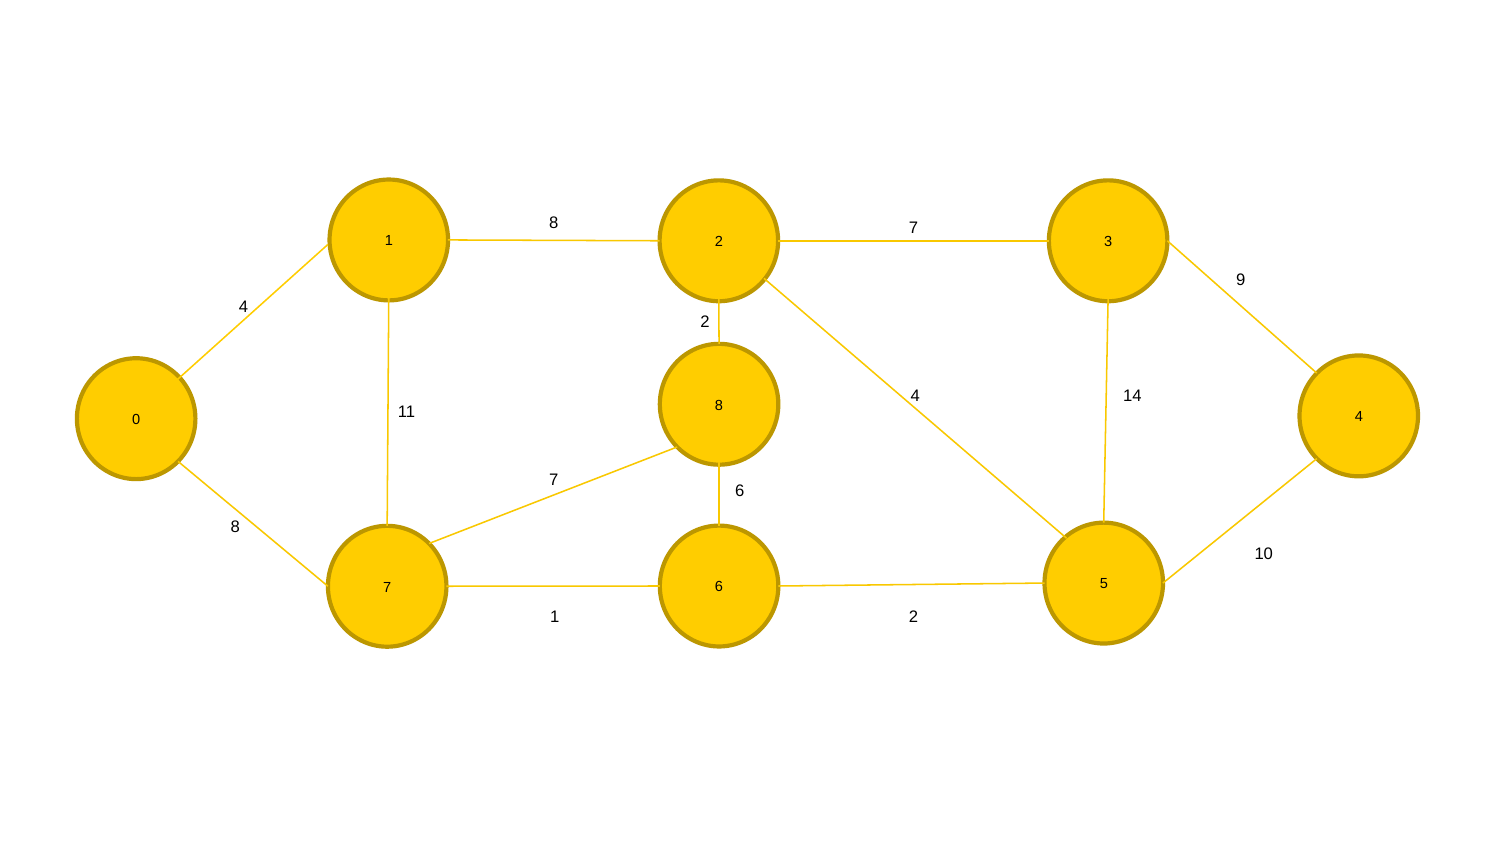

1
2
3
8
7
9
4
2
8
4
0
14
4
11
7
6
8
5
6
7
10
1
2